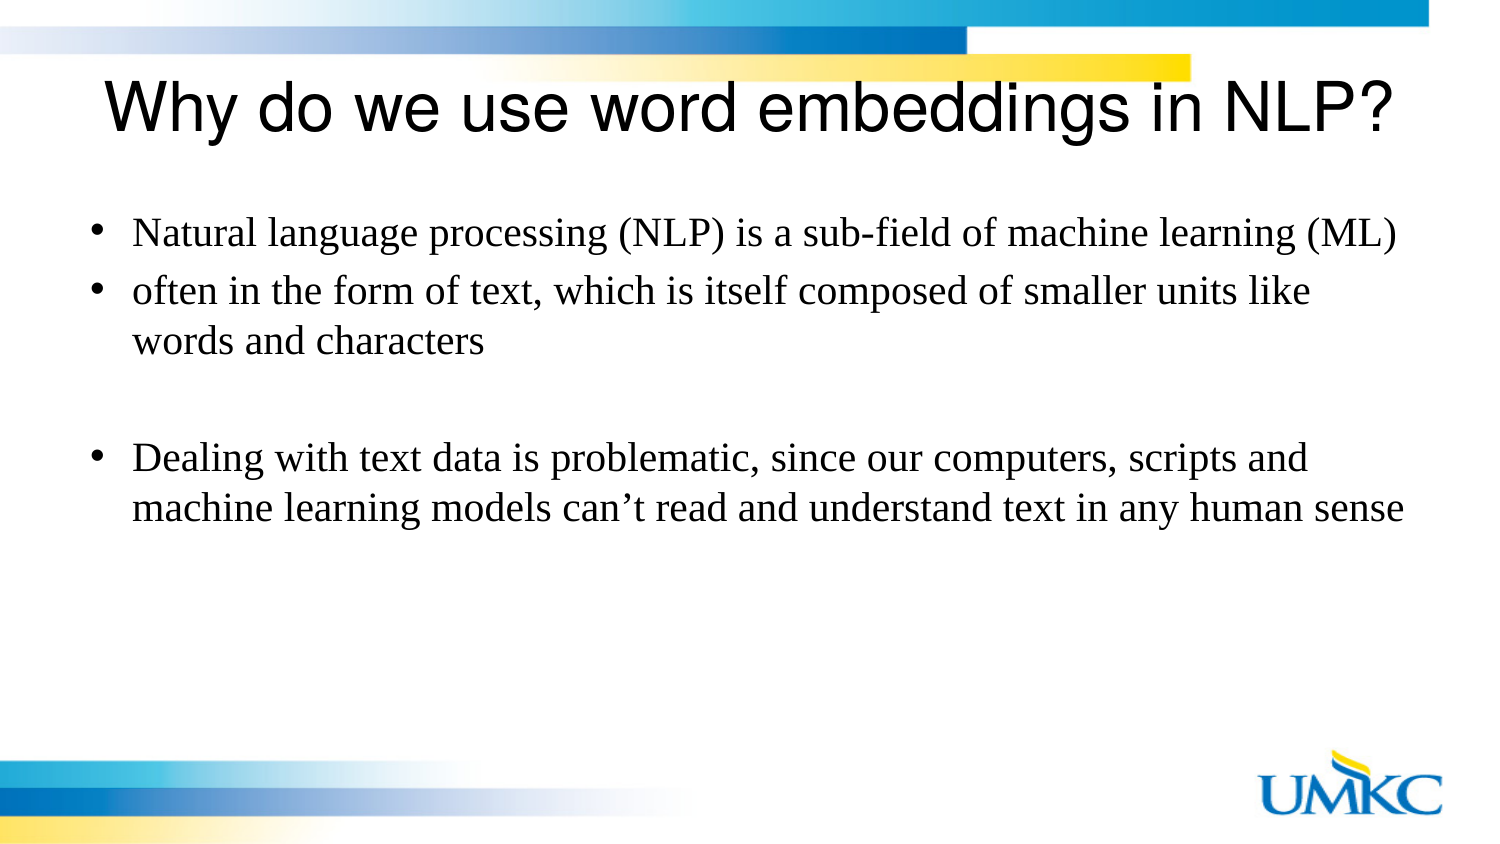

# Why do we use word embeddings in NLP?
Natural language processing (NLP) is a sub-field of machine learning (ML)
often in the form of text, which is itself composed of smaller units like words and characters

Dealing with text data is problematic, since our computers, scripts and machine learning models can’t read and understand text in any human sense